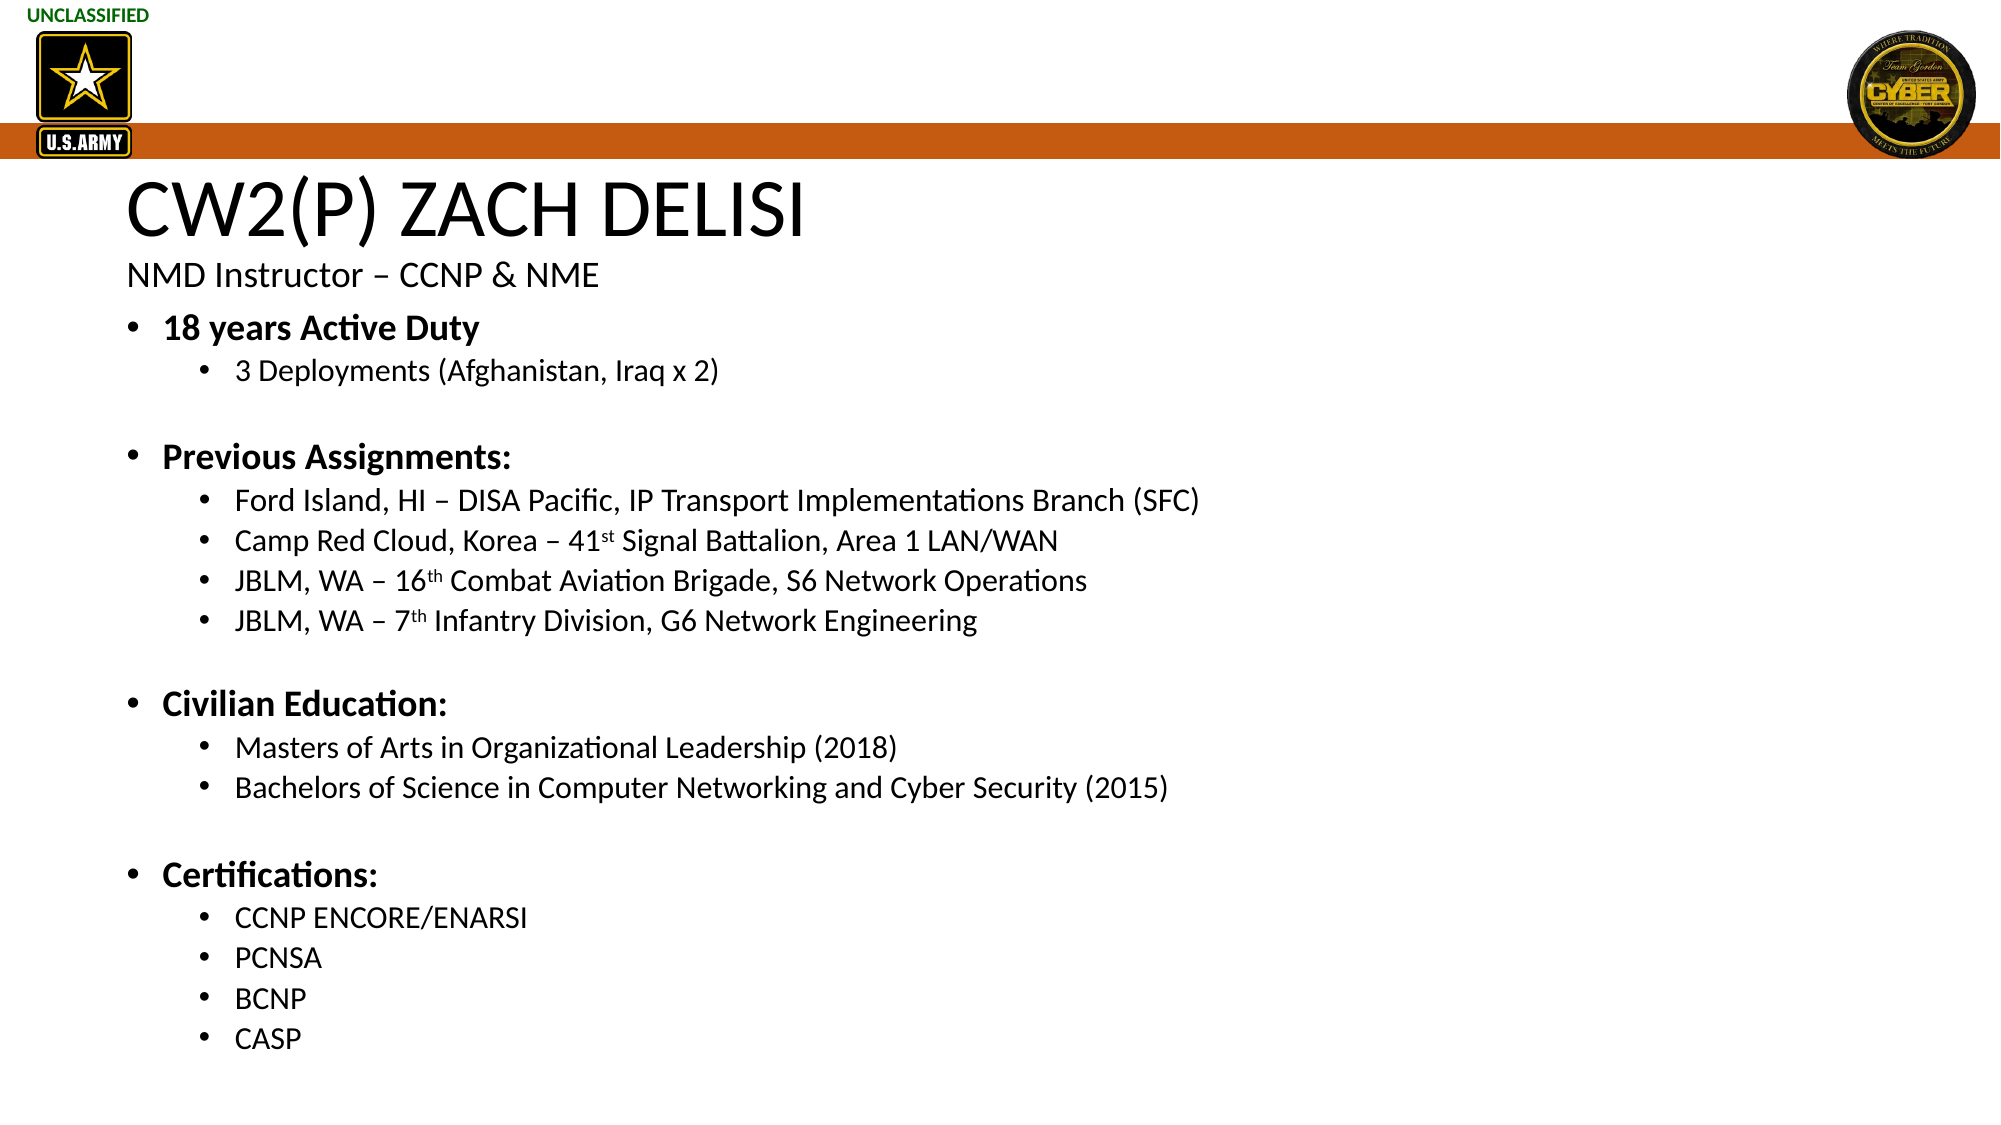

# CW2(P) ZACH DELISI NMD Instructor – CCNP & NME
18 years Active Duty
3 Deployments (Afghanistan, Iraq x 2)

Previous Assignments:
Ford Island, HI – DISA Pacific, IP Transport Implementations Branch (SFC)
Camp Red Cloud, Korea – 41st Signal Battalion, Area 1 LAN/WAN
JBLM, WA – 16th Combat Aviation Brigade, S6 Network Operations
JBLM, WA – 7th Infantry Division, G6 Network Engineering

Civilian Education:
Masters of Arts in Organizational Leadership (2018)
Bachelors of Science in Computer Networking and Cyber Security (2015)

Certifications:
CCNP ENCORE/ENARSI
PCNSA
BCNP
CASP